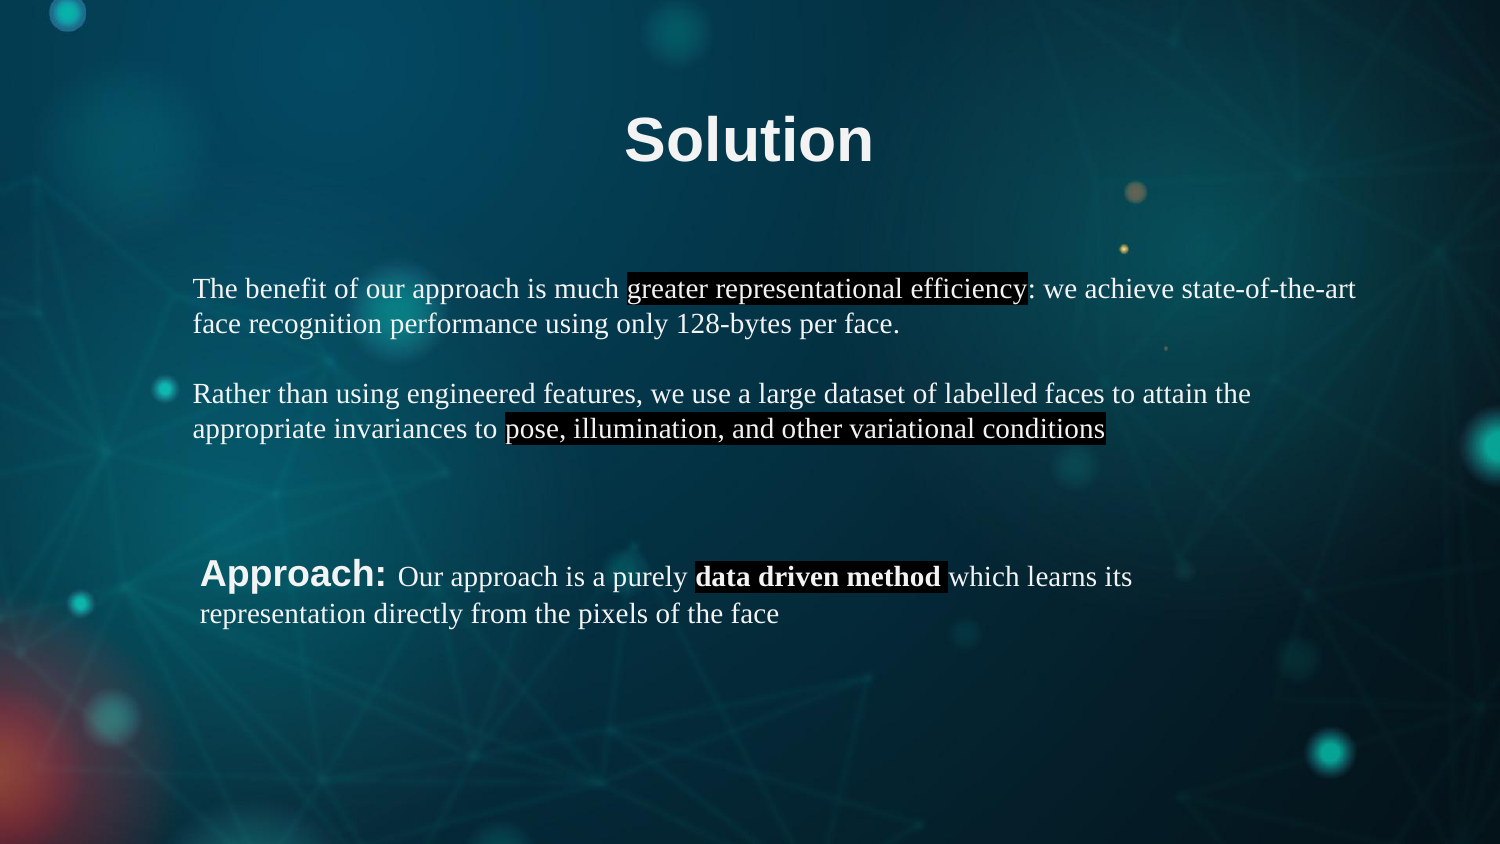

# Solution
The benefit of our approach is much greater representational efficiency: we achieve state-of-the-art face recognition performance using only 128-bytes per face.

Rather than using engineered features, we use a large dataset of labelled faces to attain the appropriate invariances to pose, illumination, and other variational conditions
Approach: Our approach is a purely data driven method which learns its representation directly from the pixels of the face